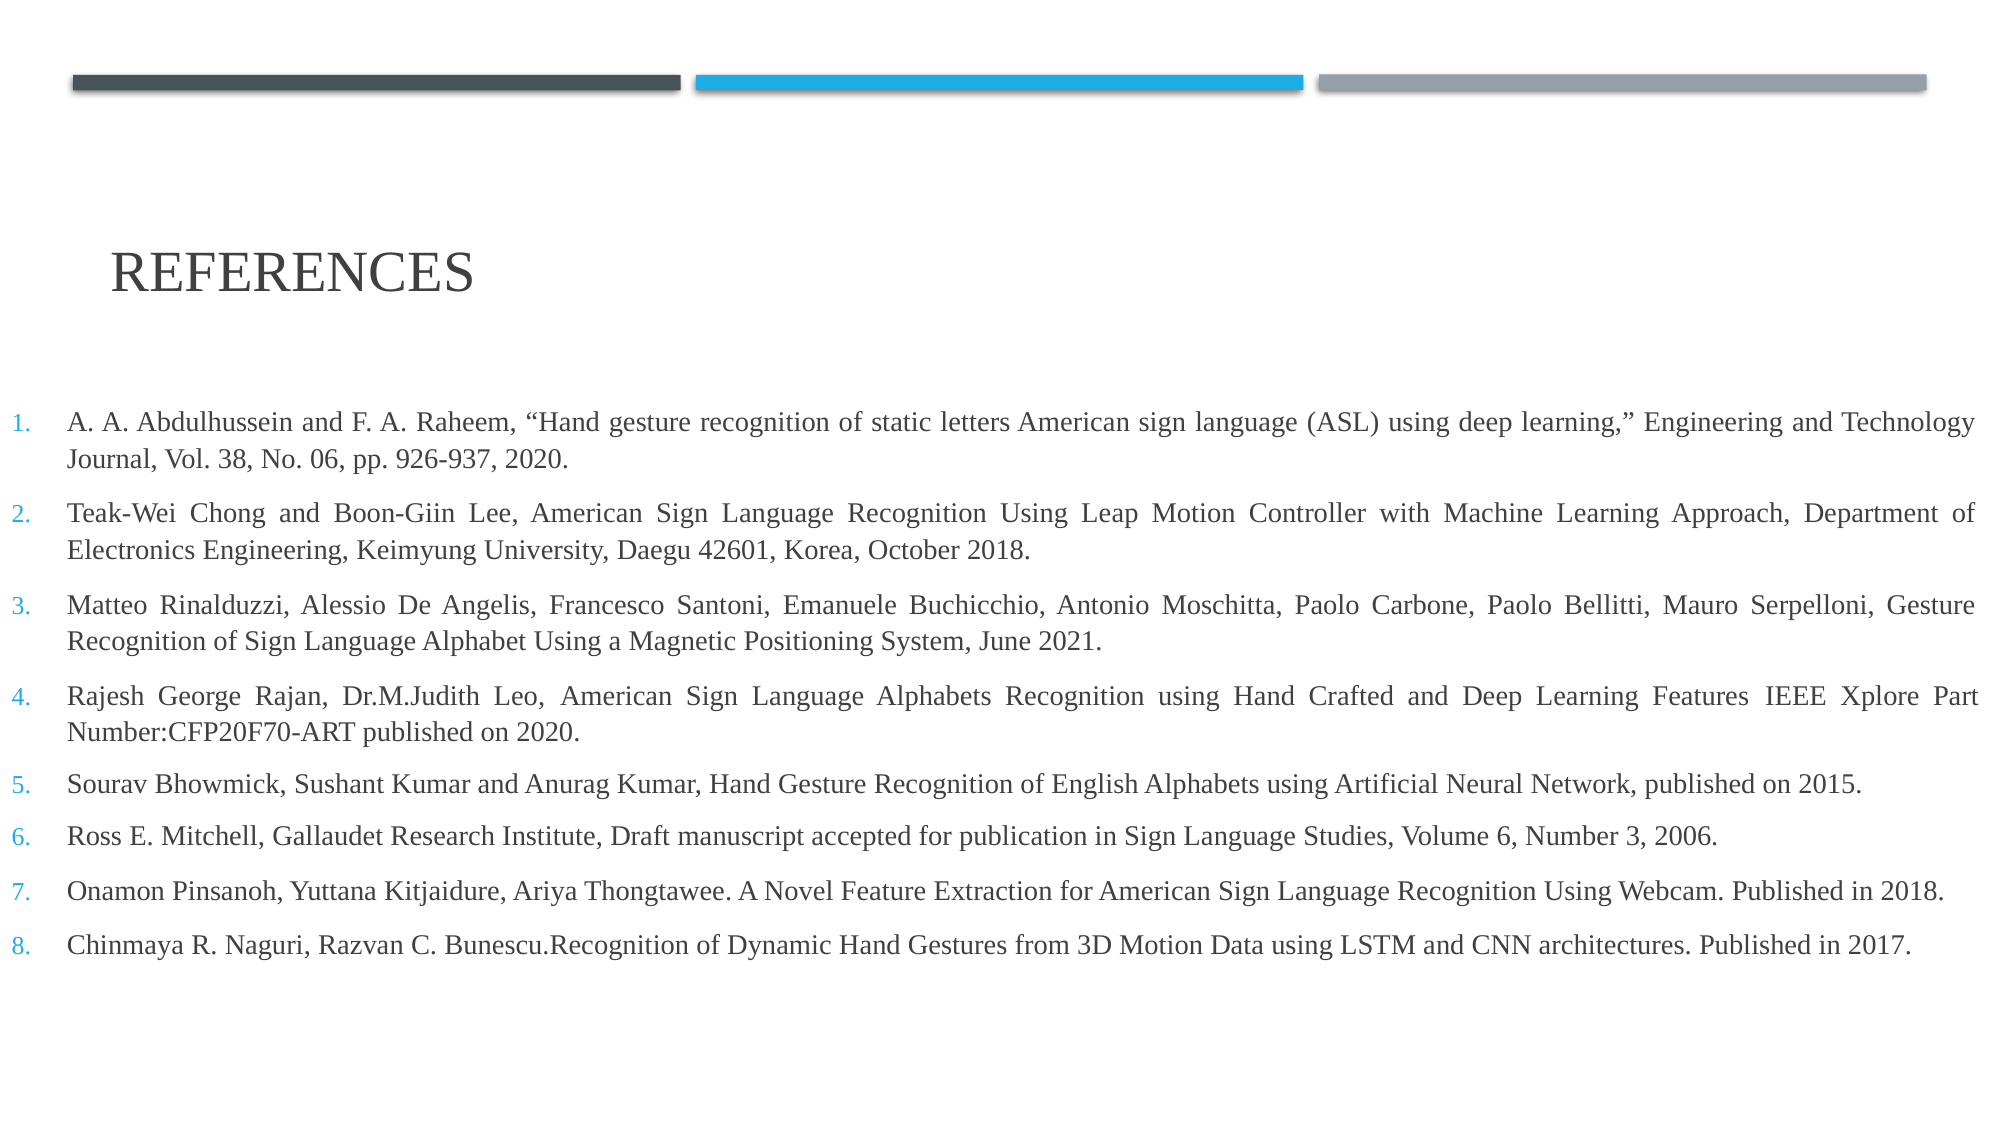

# references
A. A. Abdulhussein and F. A. Raheem, “Hand gesture recognition of static letters American sign language (ASL) using deep learning,” Engineering and Technology Journal, Vol. 38, No. 06, pp. 926-937, 2020.
Teak-Wei Chong and Boon-Giin Lee, American Sign Language Recognition Using Leap Motion Controller with Machine Learning Approach, Department of Electronics Engineering, Keimyung University, Daegu 42601, Korea, October 2018.
Matteo Rinalduzzi, Alessio De Angelis, Francesco Santoni, Emanuele Buchicchio, Antonio Moschitta, Paolo Carbone, Paolo Bellitti, Mauro Serpelloni, Gesture Recognition of Sign Language Alphabet Using a Magnetic Positioning System, June 2021.
Rajesh George Rajan, Dr.M.Judith Leo, American Sign Language Alphabets Recognition using Hand Crafted and Deep Learning Features IEEE Xplore Part Number:CFP20F70-ART published on 2020.
Sourav Bhowmick, Sushant Kumar and Anurag Kumar, Hand Gesture Recognition of English Alphabets using Artificial Neural Network, published on 2015.
Ross E. Mitchell, Gallaudet Research Institute, Draft manuscript accepted for publication in Sign Language Studies, Volume 6, Number 3, 2006.
Onamon Pinsanoh, Yuttana Kitjaidure, Ariya Thongtawee. A Novel Feature Extraction for American Sign Language Recognition Using Webcam. Published in 2018.
Chinmaya R. Naguri, Razvan C. Bunescu.Recognition of Dynamic Hand Gestures from 3D Motion Data using LSTM and CNN architectures. Published in 2017.